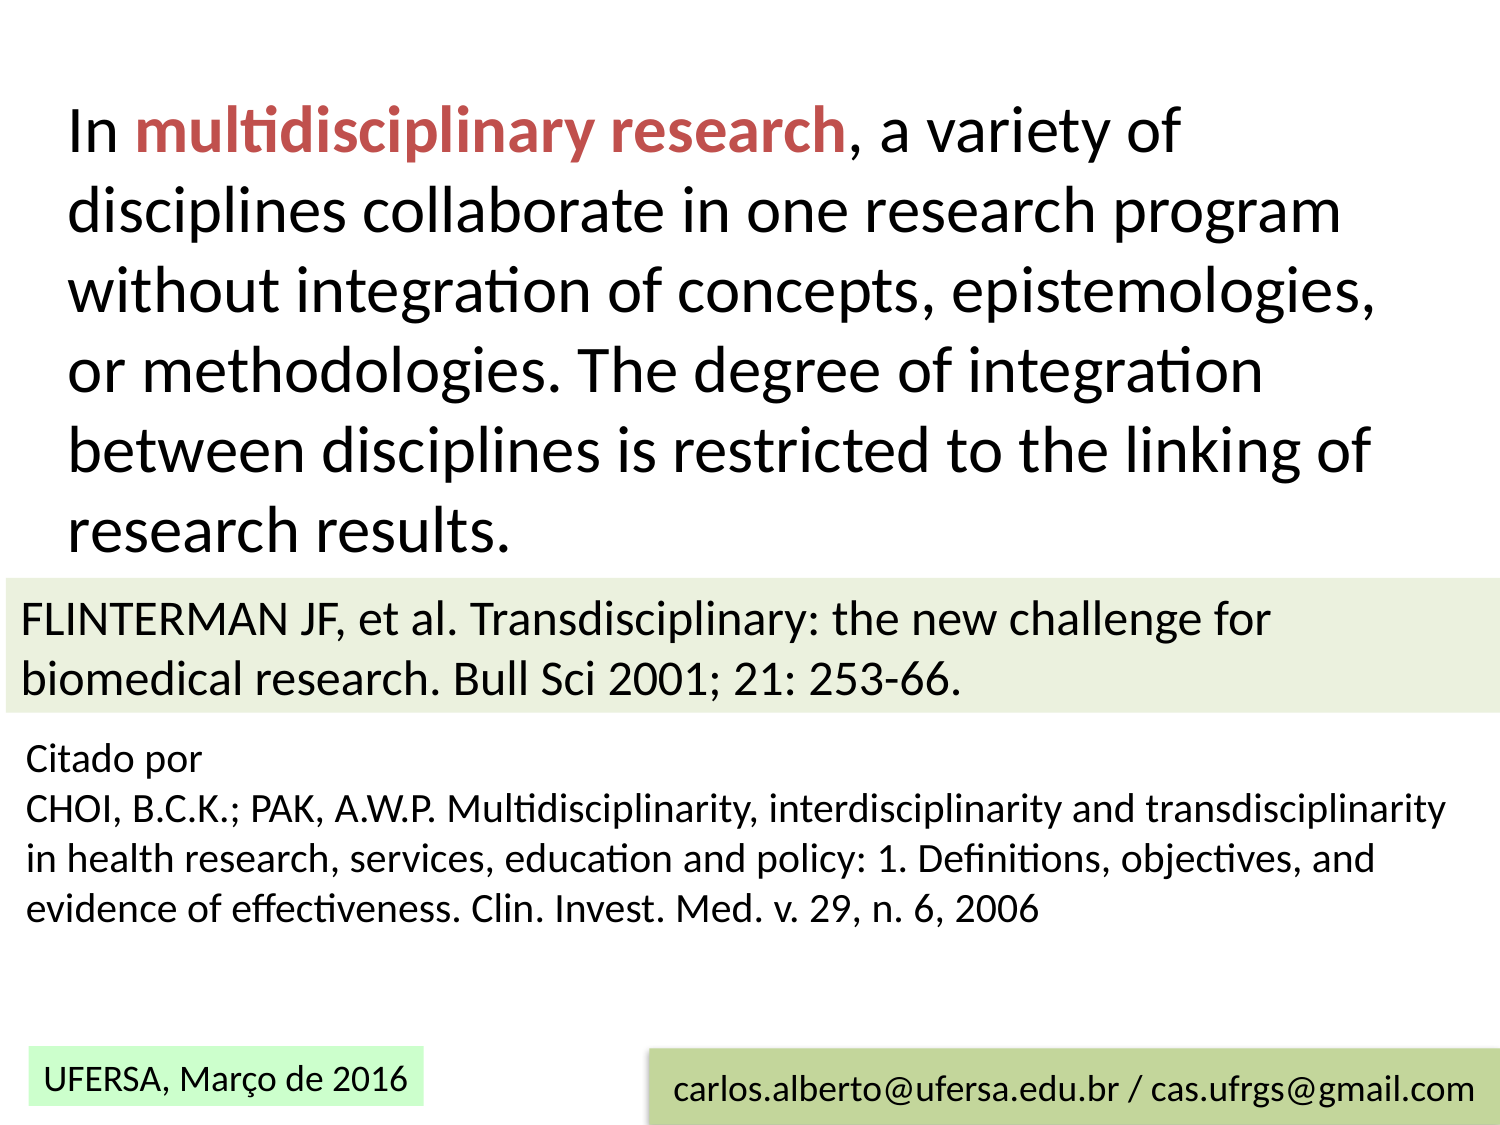

In multidisciplinary research, a variety of disciplines collaborate in one research program
without integration of concepts, epistemologies,
or methodologies. The degree of integration
between disciplines is restricted to the linking of research results.
FLINTERMAN JF, et al. Transdisciplinary: the new challenge for biomedical research. Bull Sci 2001; 21: 253-66.
Citado por
CHOI, B.C.K.; PAK, A.W.P. Multidisciplinarity, interdisciplinarity and transdisciplinarity in health research, services, education and policy: 1. Definitions, objectives, and
evidence of effectiveness. Clin. Invest. Med. v. 29, n. 6, 2006
carlos.alberto@ufersa.edu.br / cas.ufrgs@gmail.com